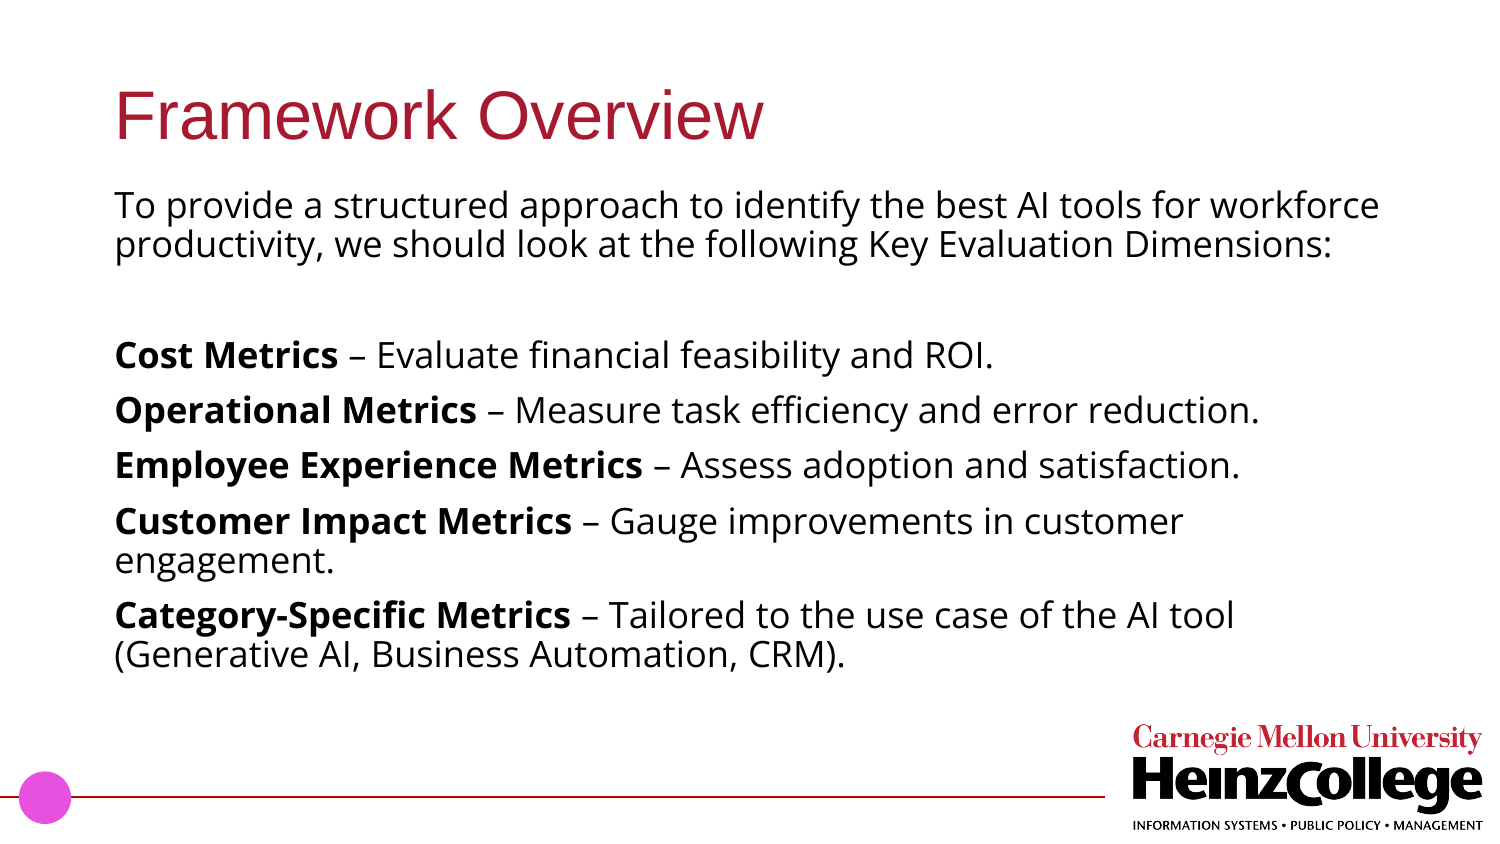

# Framework Overview
To provide a structured approach to identify the best AI tools for workforce productivity, we should look at the following Key Evaluation Dimensions:

Cost Metrics – Evaluate financial feasibility and ROI.
Operational Metrics – Measure task efficiency and error reduction.
Employee Experience Metrics – Assess adoption and satisfaction.
Customer Impact Metrics – Gauge improvements in customer engagement.
Category-Specific Metrics – Tailored to the use case of the AI tool (Generative AI, Business Automation, CRM).